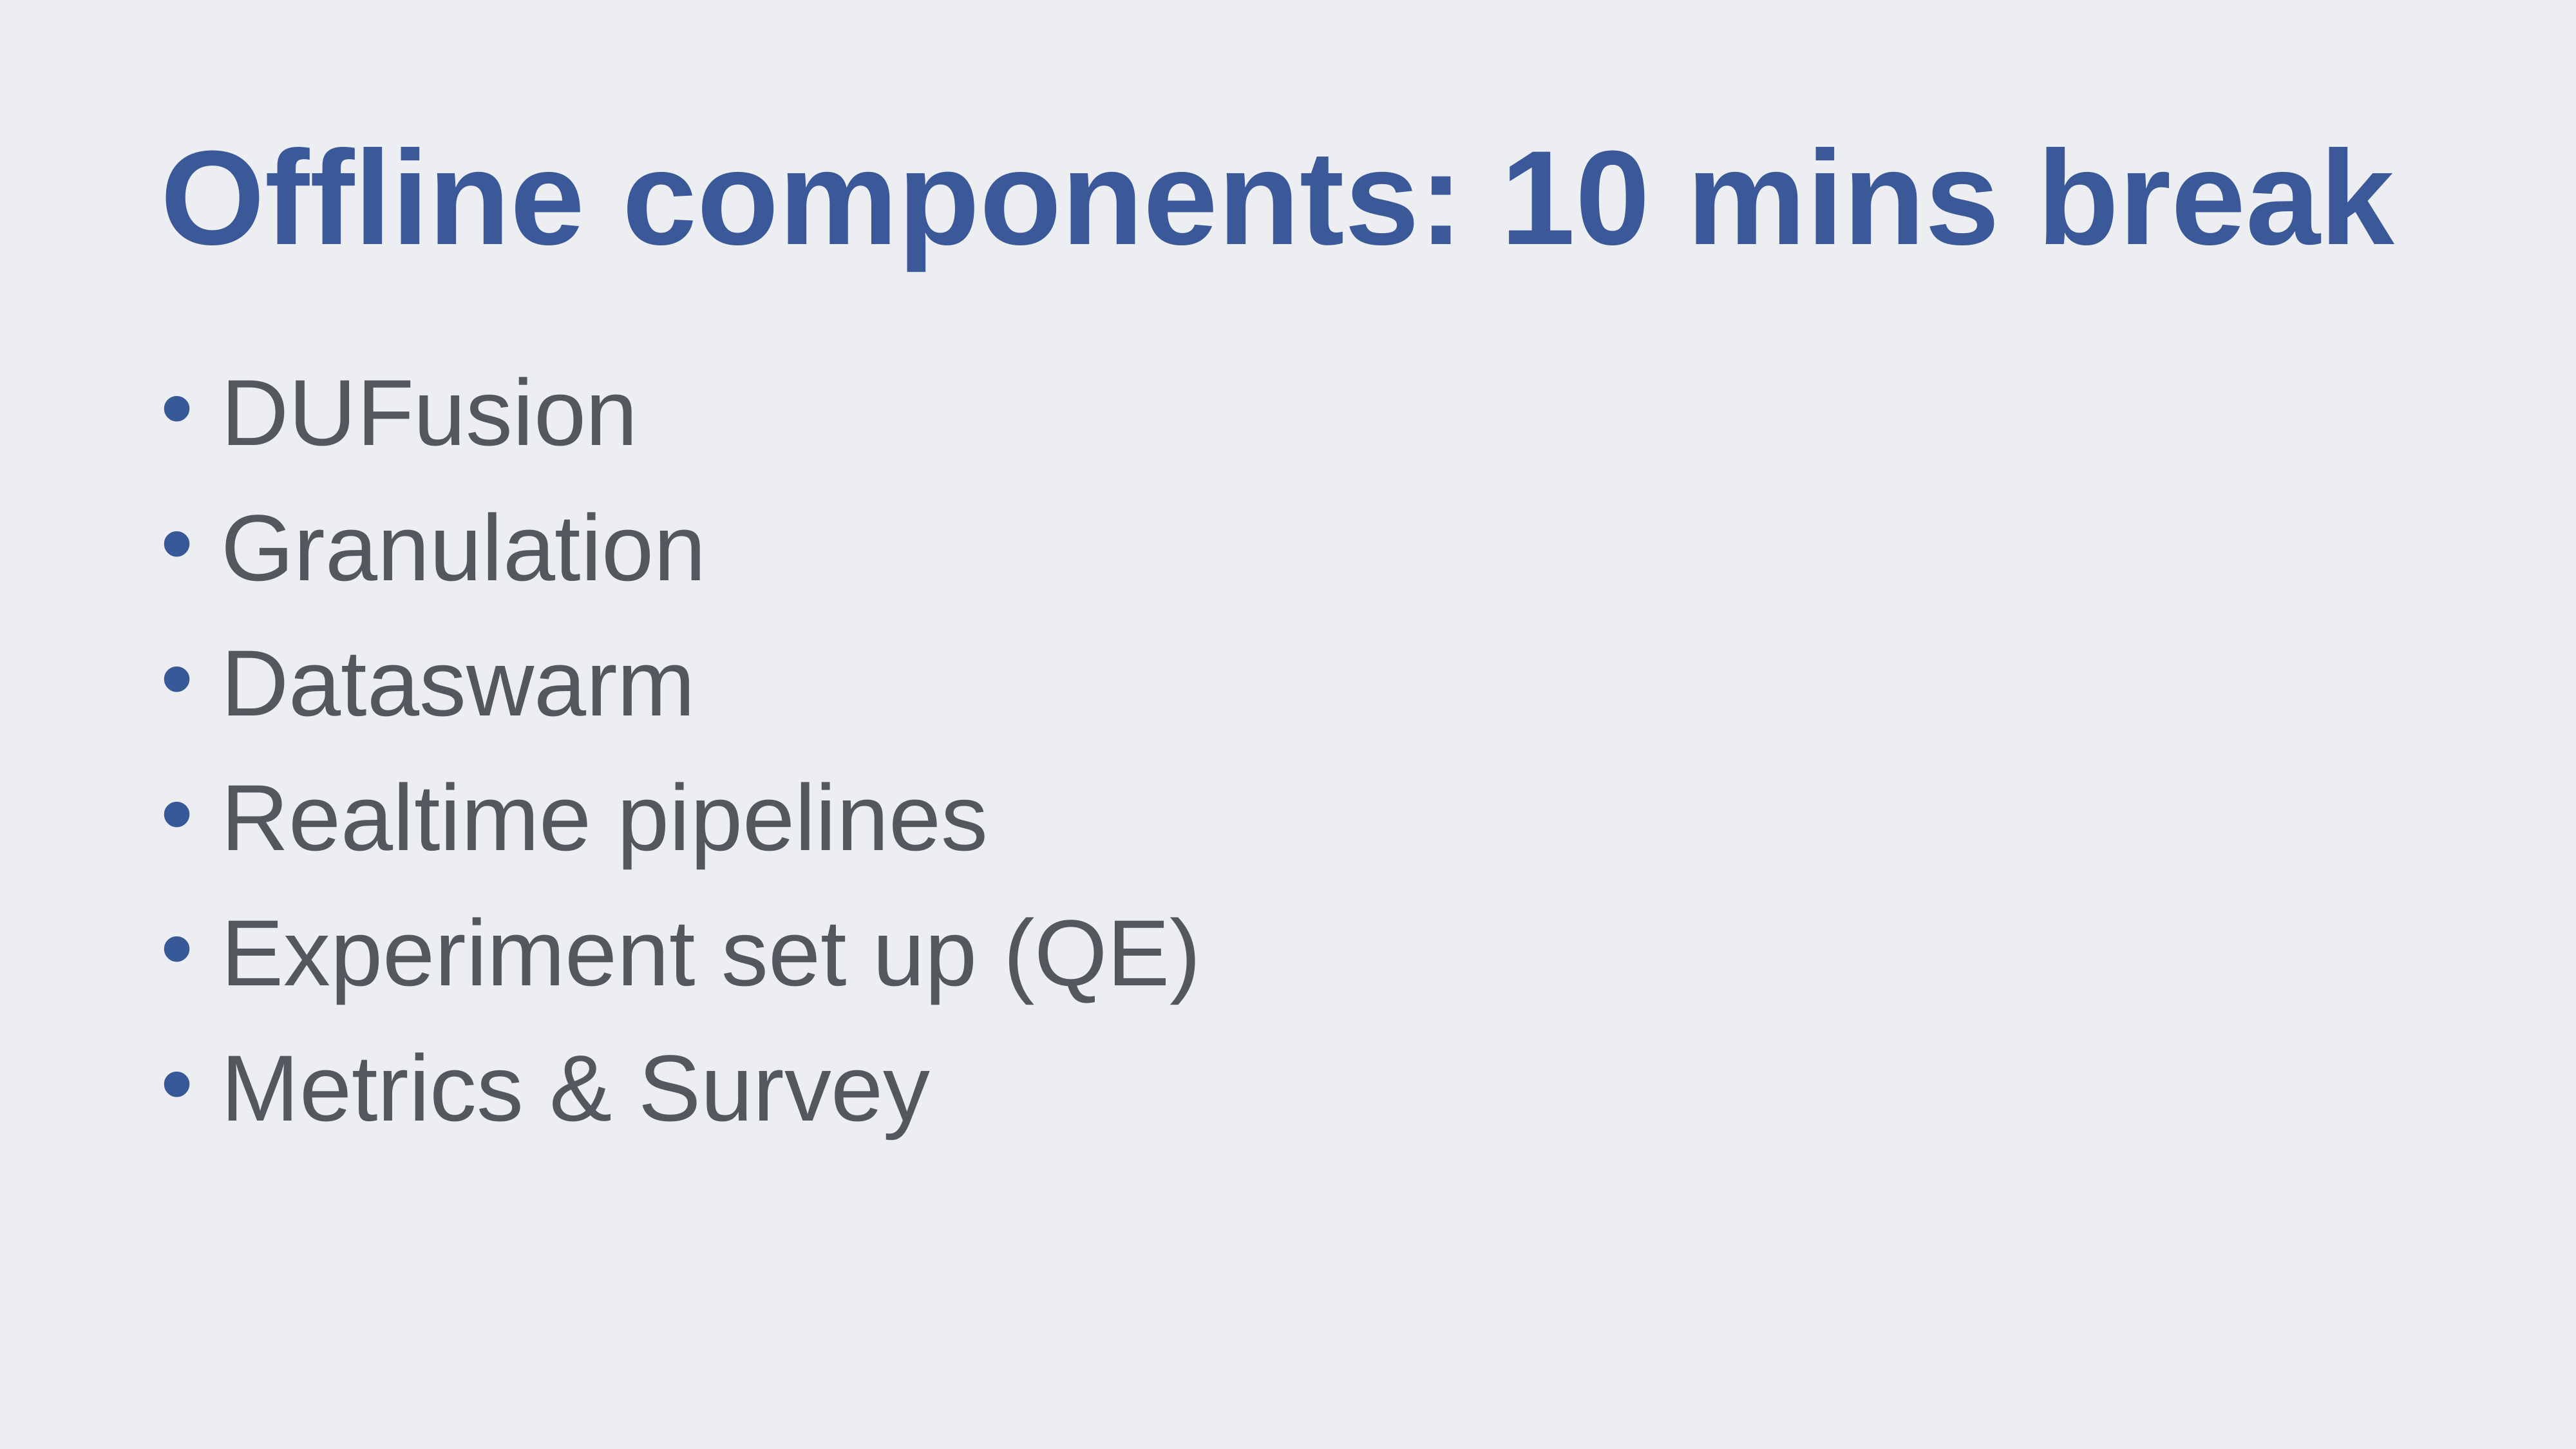

# Offline components: 10 mins break
DUFusion
Granulation
Dataswarm
Realtime pipelines
Experiment set up (QE)
Metrics & Survey